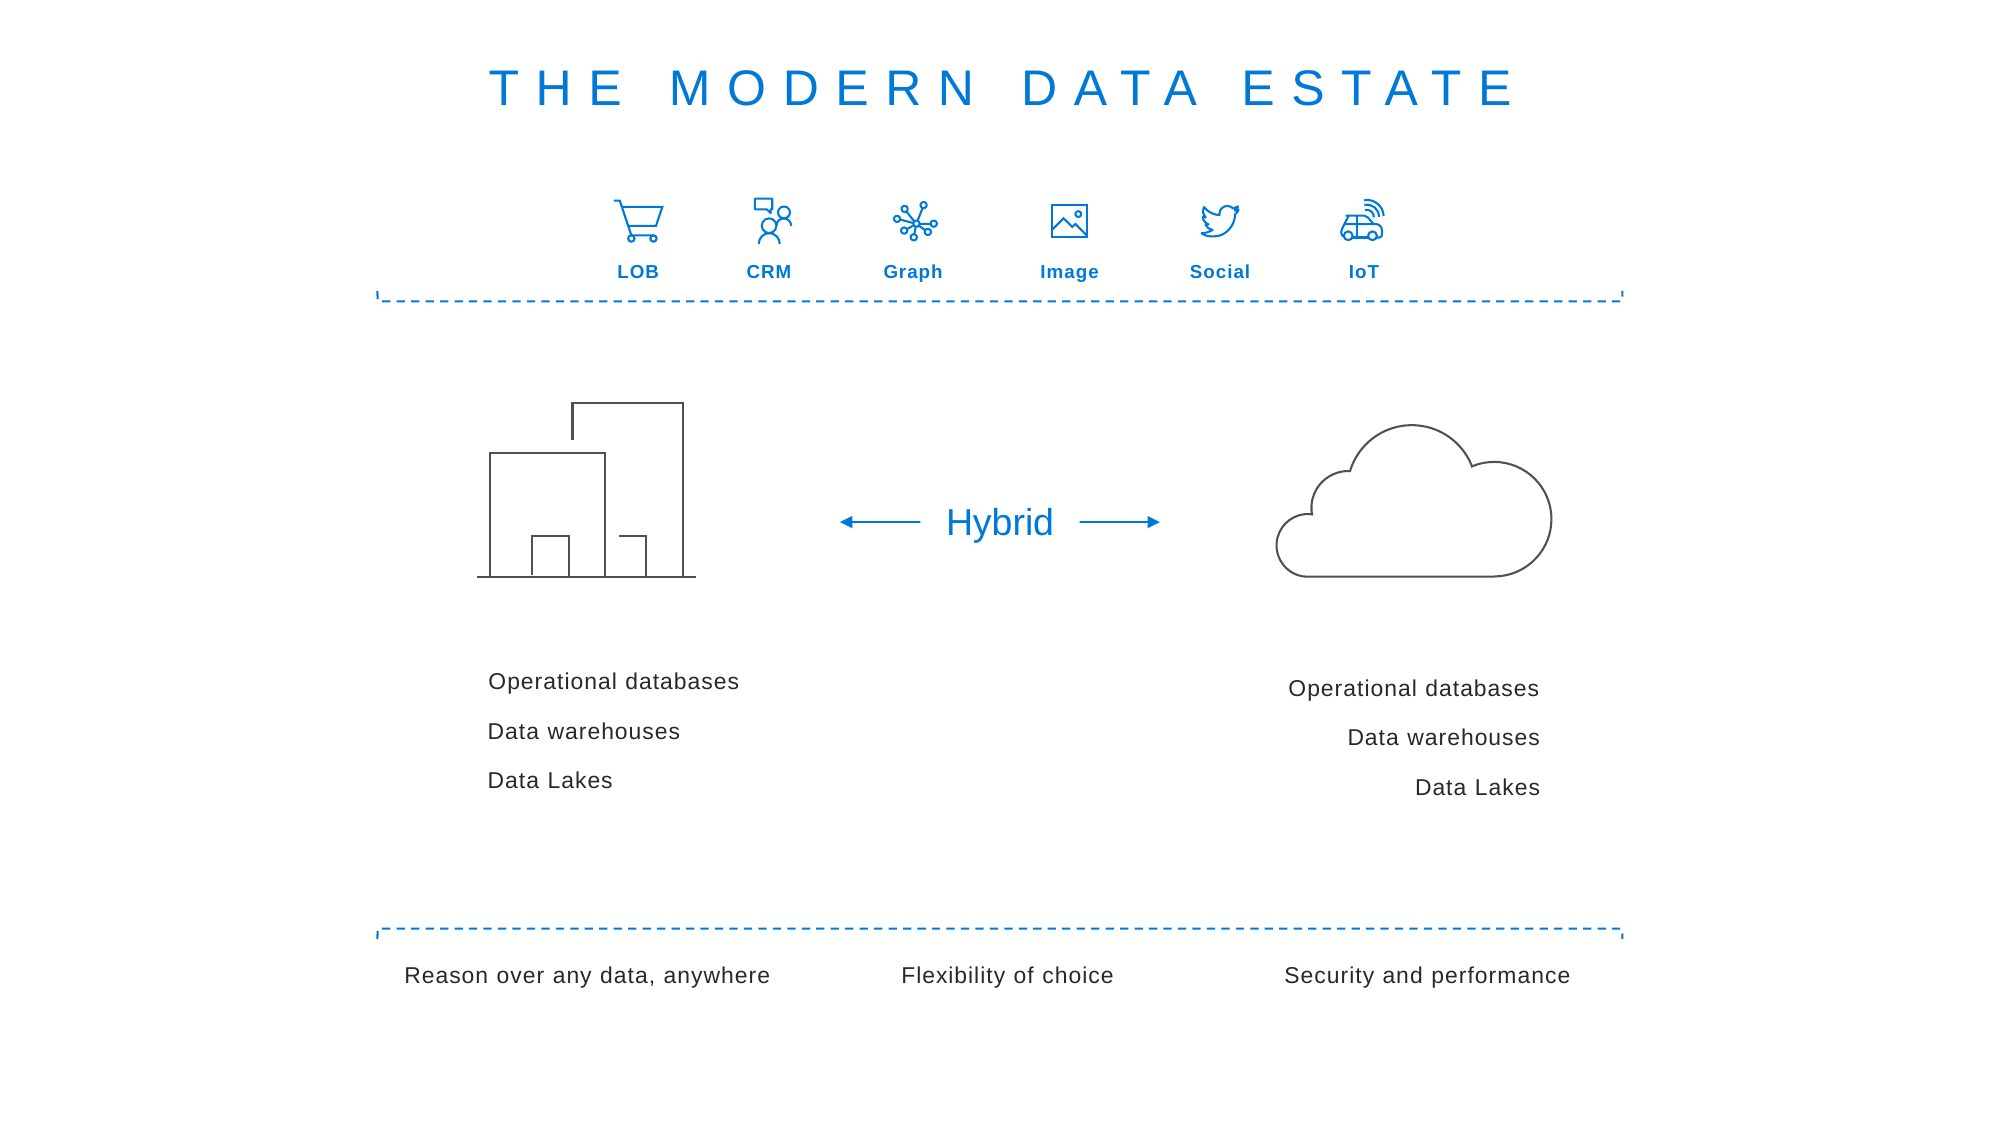

# The modern data estate

LOB
CRM
Graph
Image
Social
IoT

Hybrid
Operational databases
Operational databases
Data warehouses
Data warehouses
Data Lakes
Data Lakes
Reason over any data, anywhere
Flexibility of choice
Security and performance